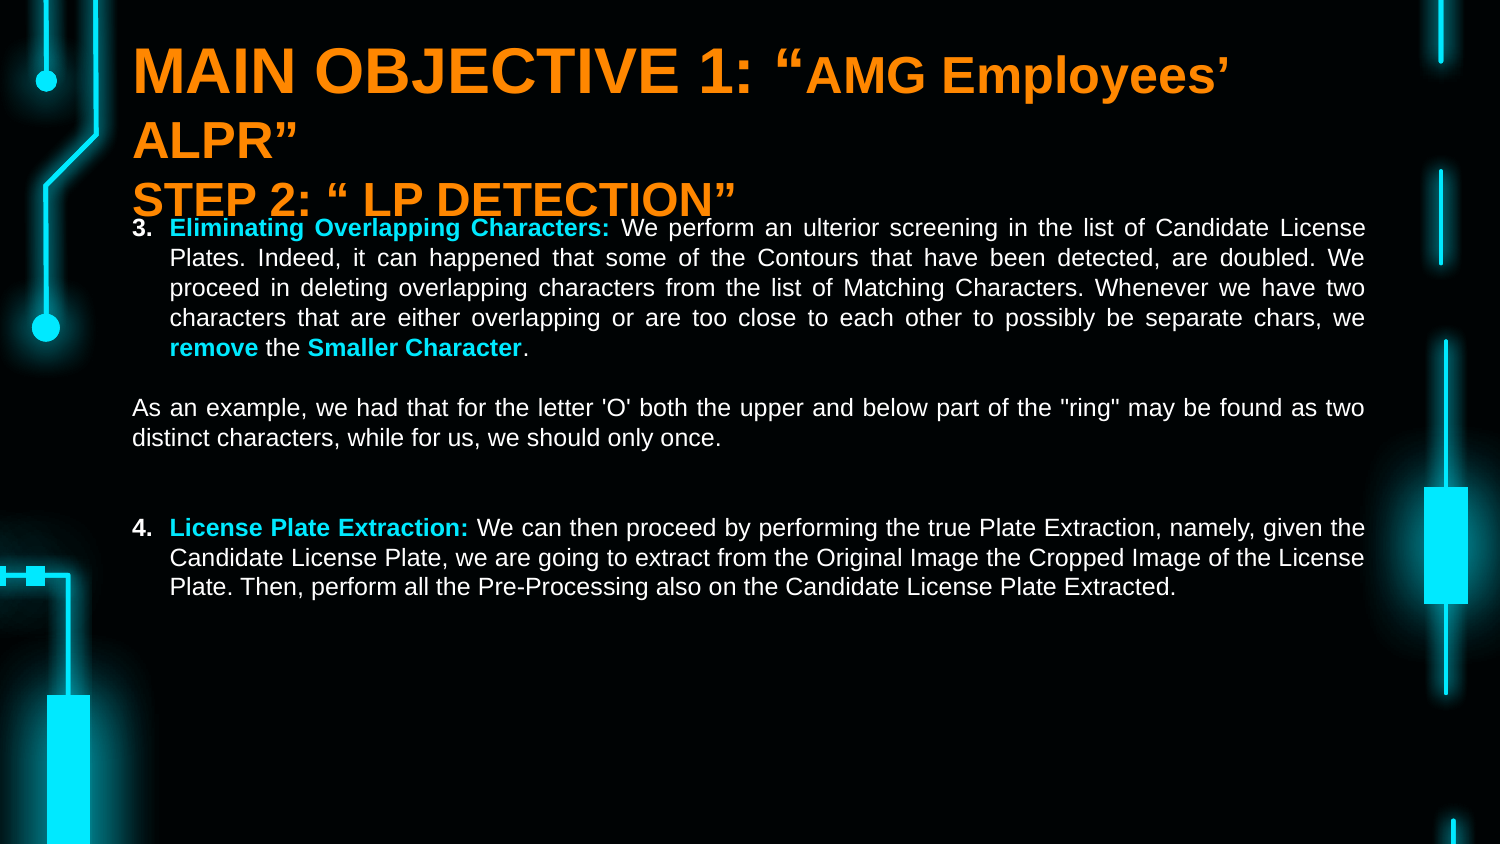

# MAIN OBJECTIVE 1: “AMG Employees’ ALPR” STEP 2: “ LP DETECTION”
Eliminating Overlapping Characters: We perform an ulterior screening in the list of Candidate License Plates. Indeed, it can happened that some of the Contours that have been detected, are doubled. We proceed in deleting overlapping characters from the list of Matching Characters. Whenever we have two characters that are either overlapping or are too close to each other to possibly be separate chars, we remove the Smaller Character.

As an example, we had that for the letter 'O' both the upper and below part of the "ring" may be found as two distinct characters, while for us, we should only once.

License Plate Extraction: We can then proceed by performing the true Plate Extraction, namely, given the Candidate License Plate, we are going to extract from the Original Image the Cropped Image of the License Plate. Then, perform all the Pre-Processing also on the Candidate License Plate Extracted.